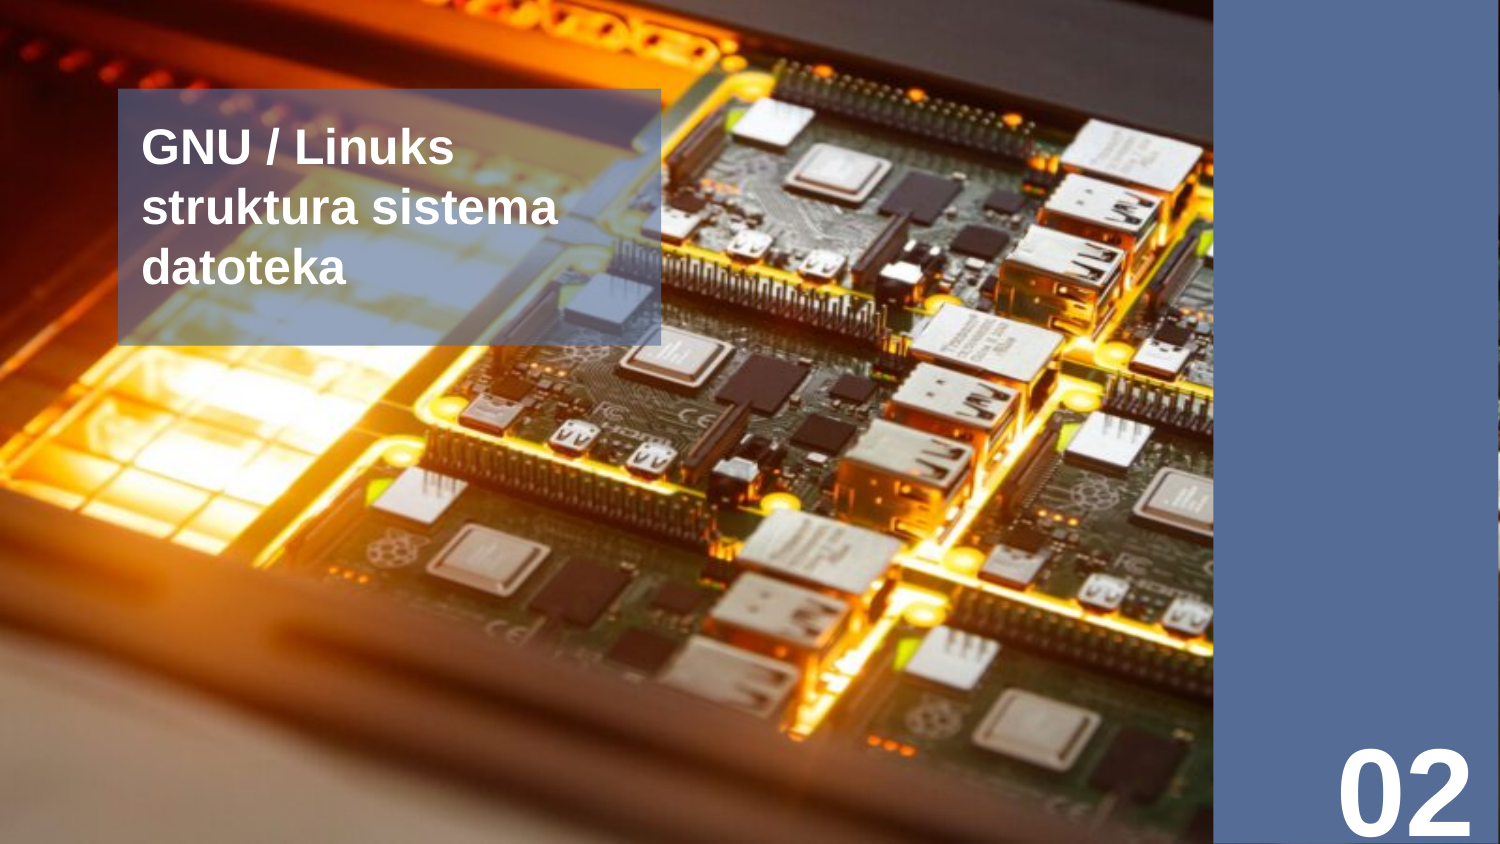

# GNU / Linuks struktura sistema datoteka
02